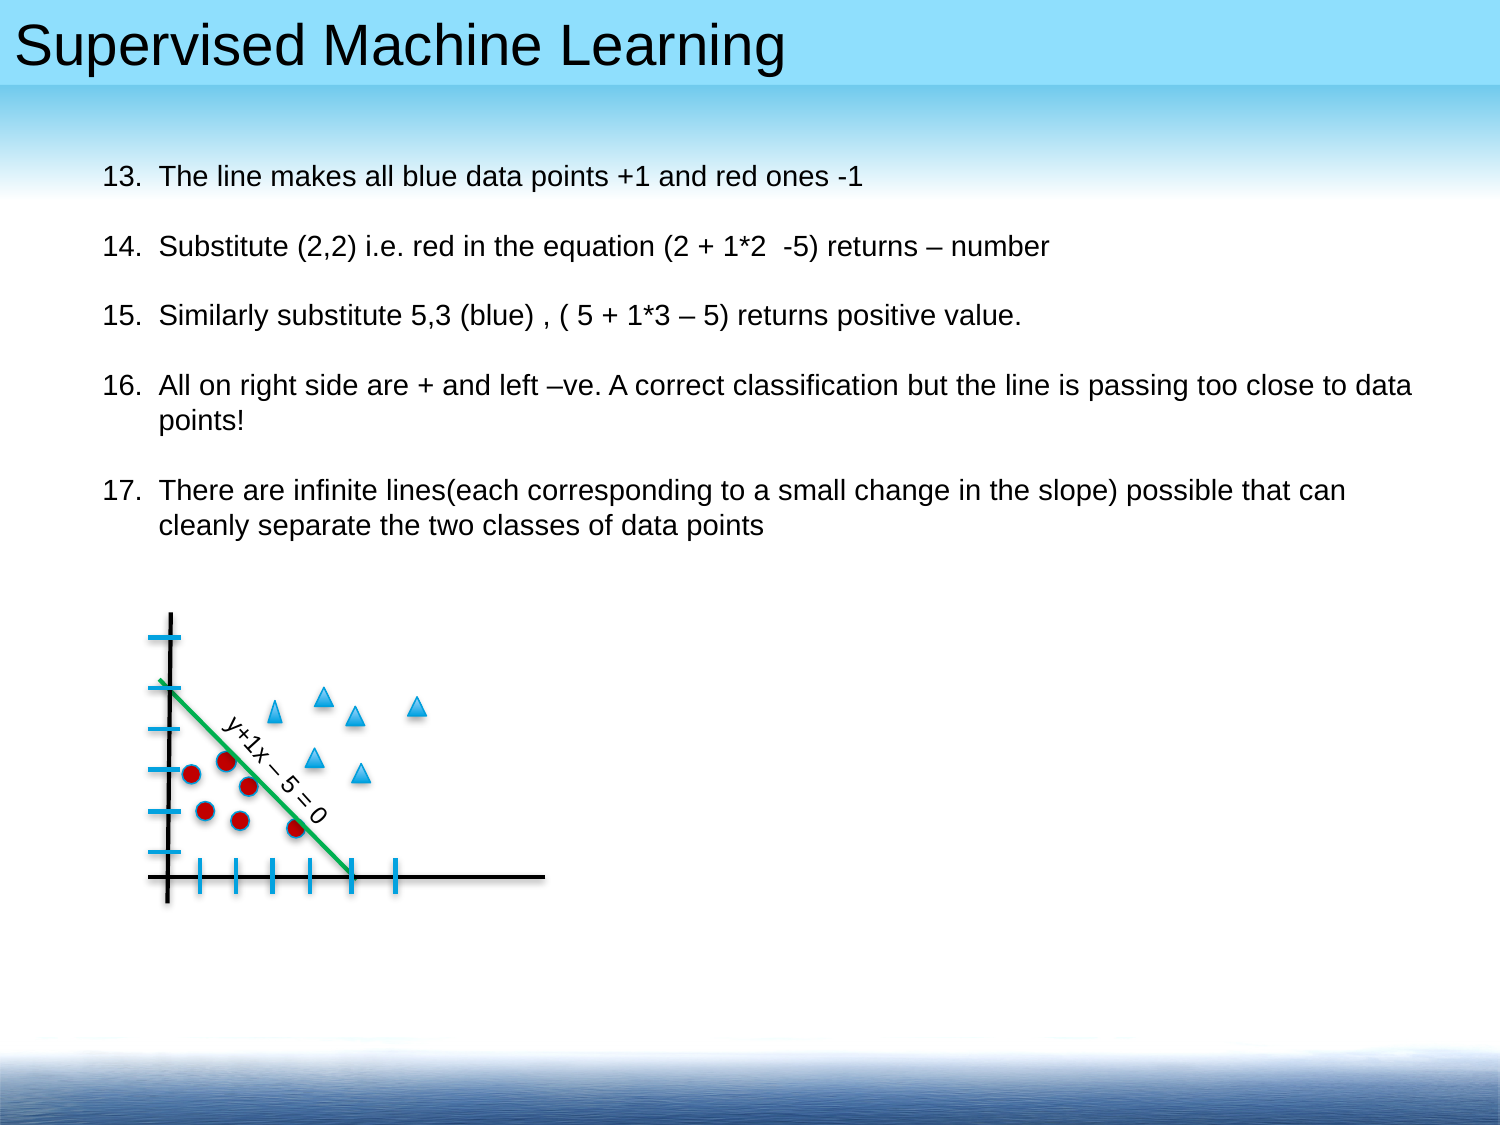

The line makes all blue data points +1 and red ones -1

Substitute (2,2) i.e. red in the equation (2 + 1*2  -5) returns – number

Similarly substitute 5,3 (blue) , ( 5 + 1*3 – 5) returns positive value.

All on right side are + and left –ve. A correct classification but the line is passing too close to data points!

There are infinite lines(each corresponding to a small change in the slope) possible that can cleanly separate the two classes of data points

y+1x – 5 = 0